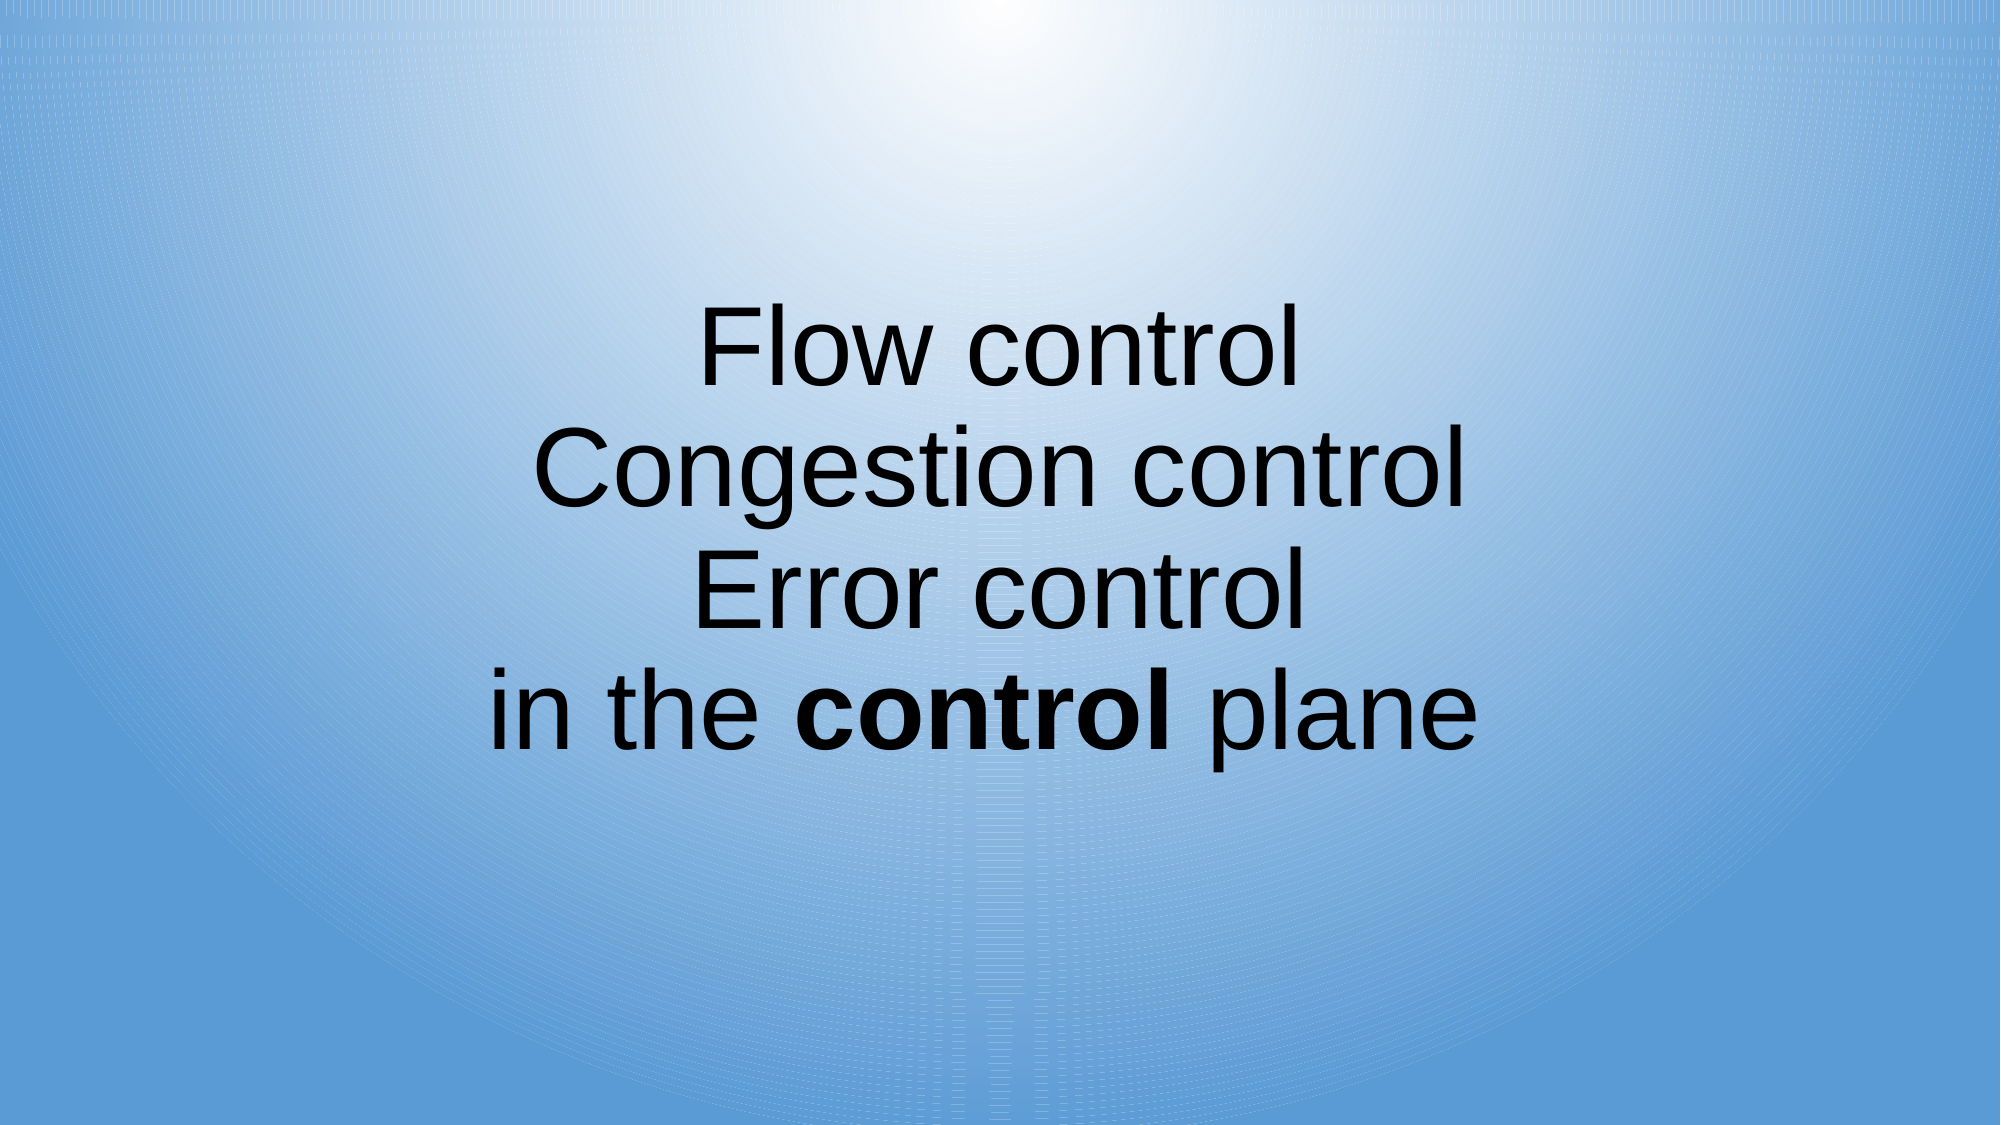

# Flow control Congestion control Error control in the control plane